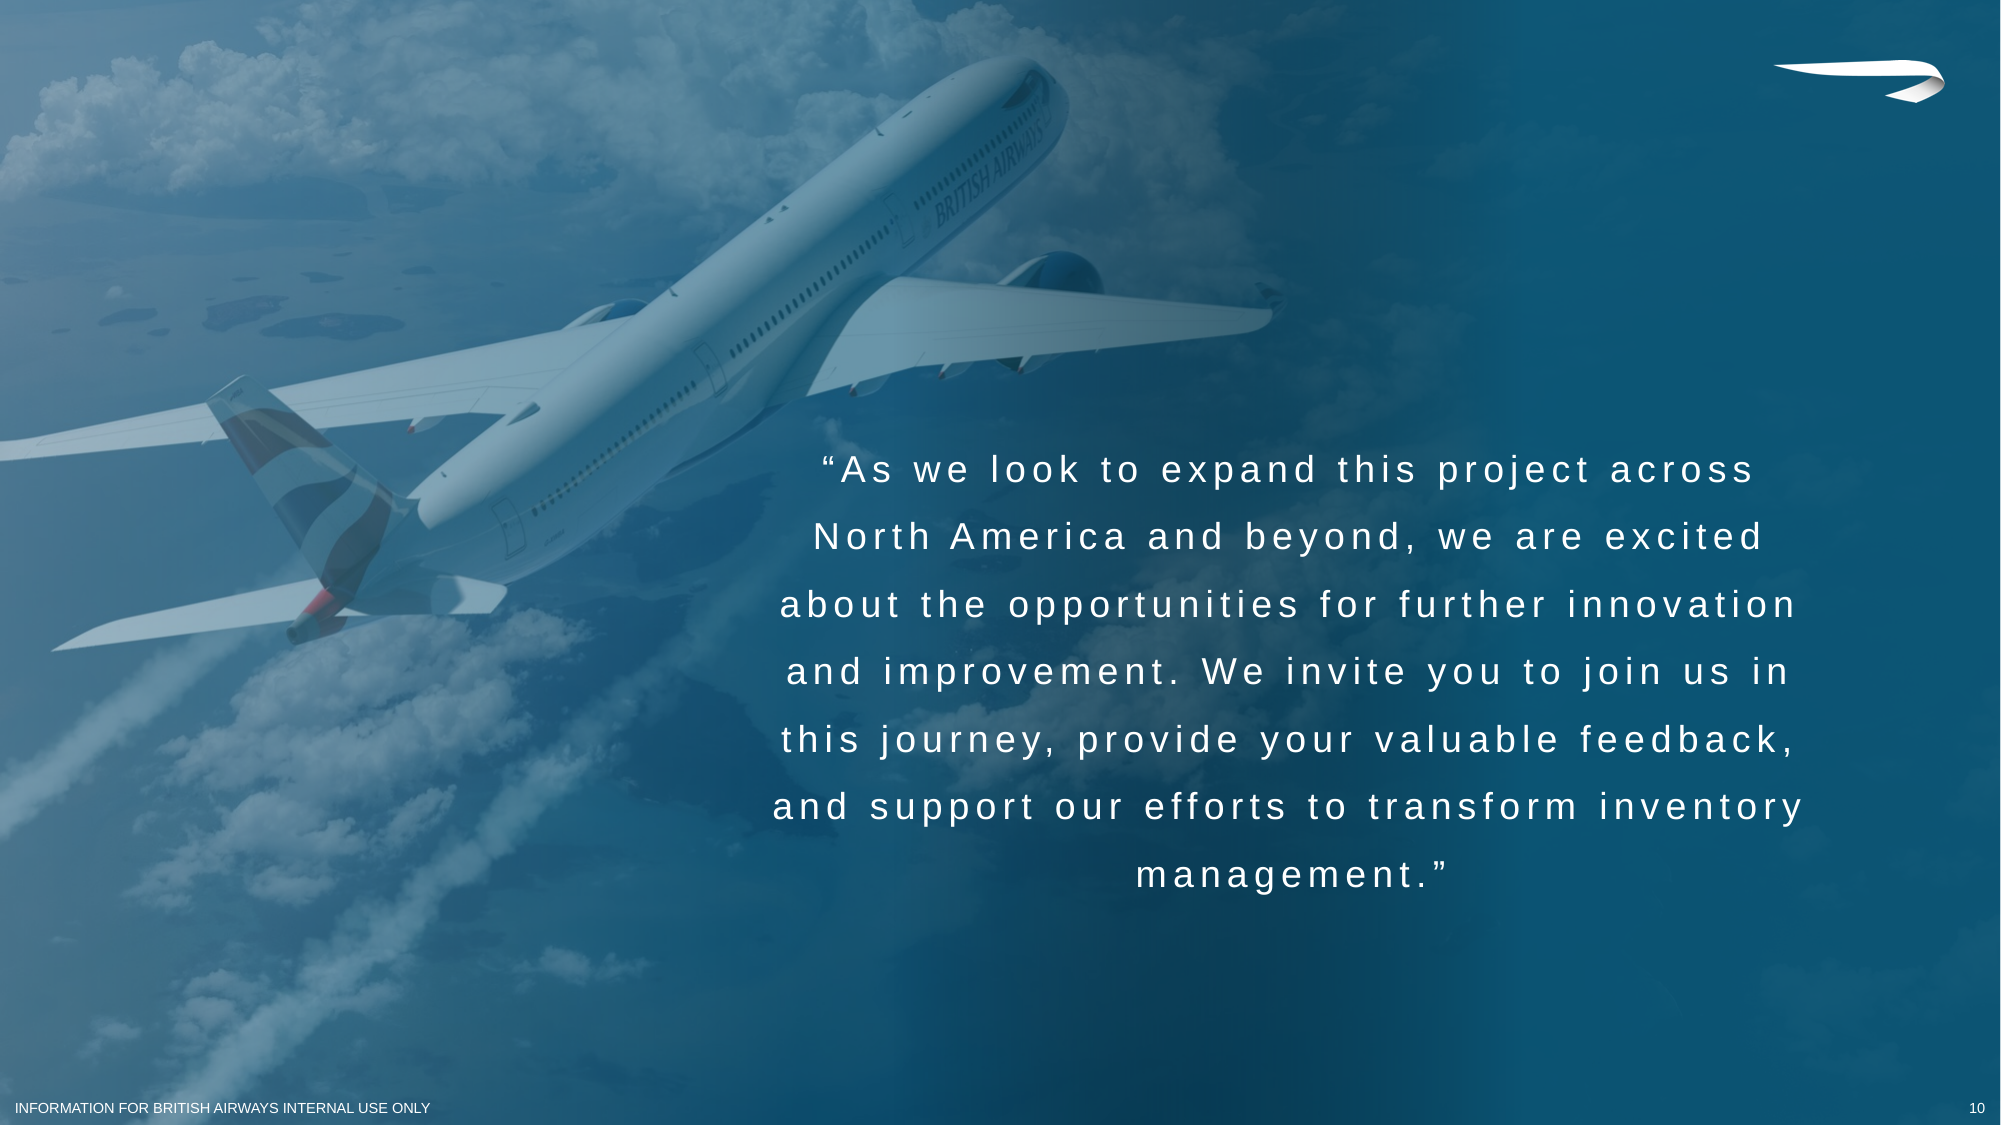

# “As we look to expand this project across North America and beyond, we are excited about the opportunities for further innovation and improvement. We invite you to join us in this journey, provide your valuable feedback, and support our efforts to transform inventory management.”